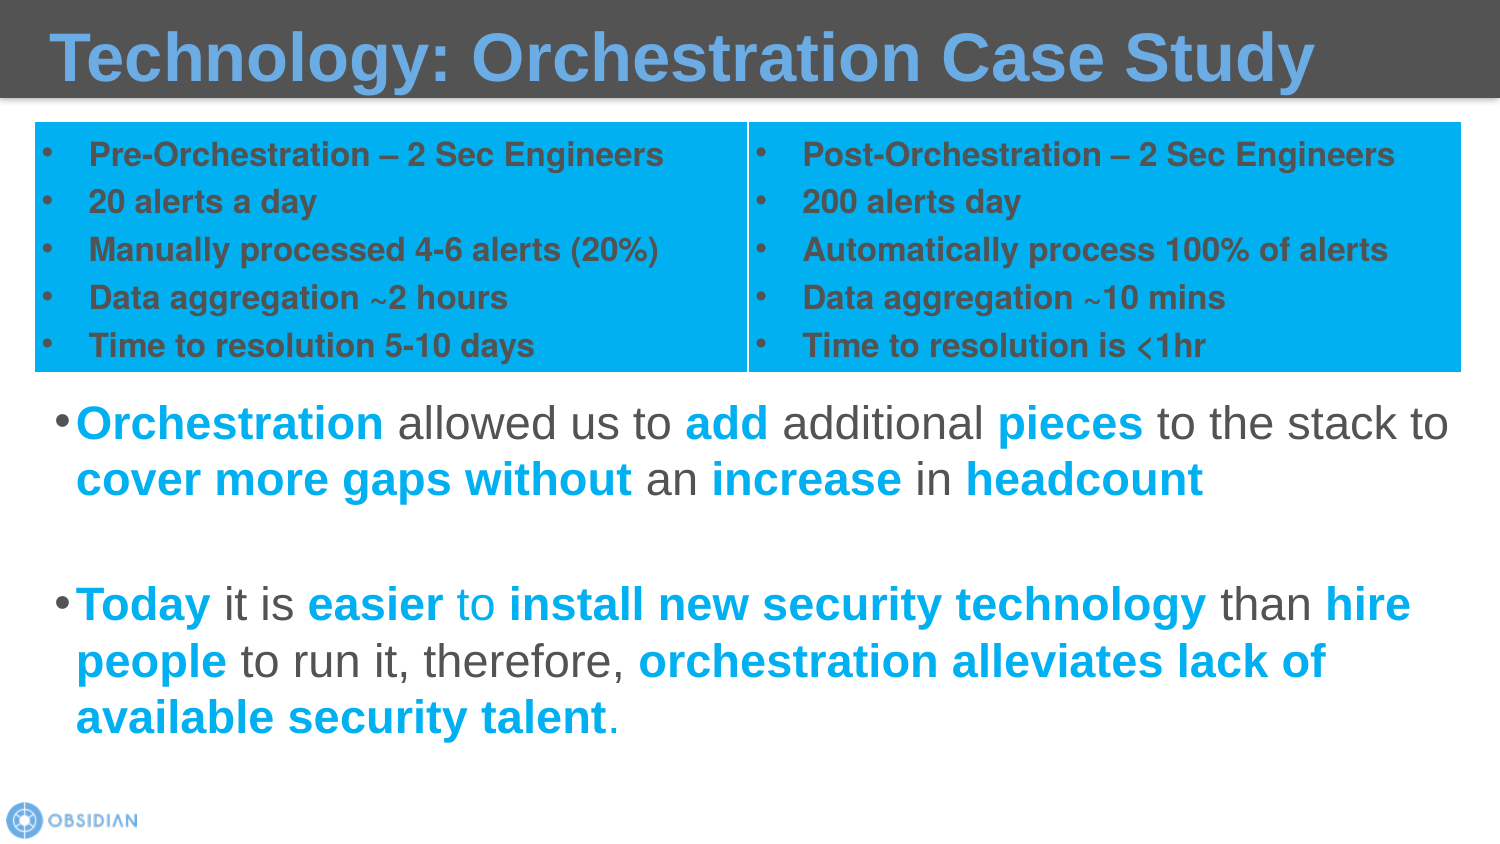

Technology: Orchestration Case Study
| Pre-Orchestration – 2 Sec Engineers 20 alerts a day Manually processed 4-6 alerts (20%) Data aggregation ~2 hours Time to resolution 5-10 days | Post-Orchestration – 2 Sec Engineers 200 alerts day Automatically process 100% of alerts Data aggregation ~10 mins Time to resolution is <1hr |
| --- | --- |
Orchestration allowed us to add additional pieces to the stack to cover more gaps without an increase in headcount

Today it is easier to install new security technology than hire people to run it, therefore, orchestration alleviates lack of available security talent.